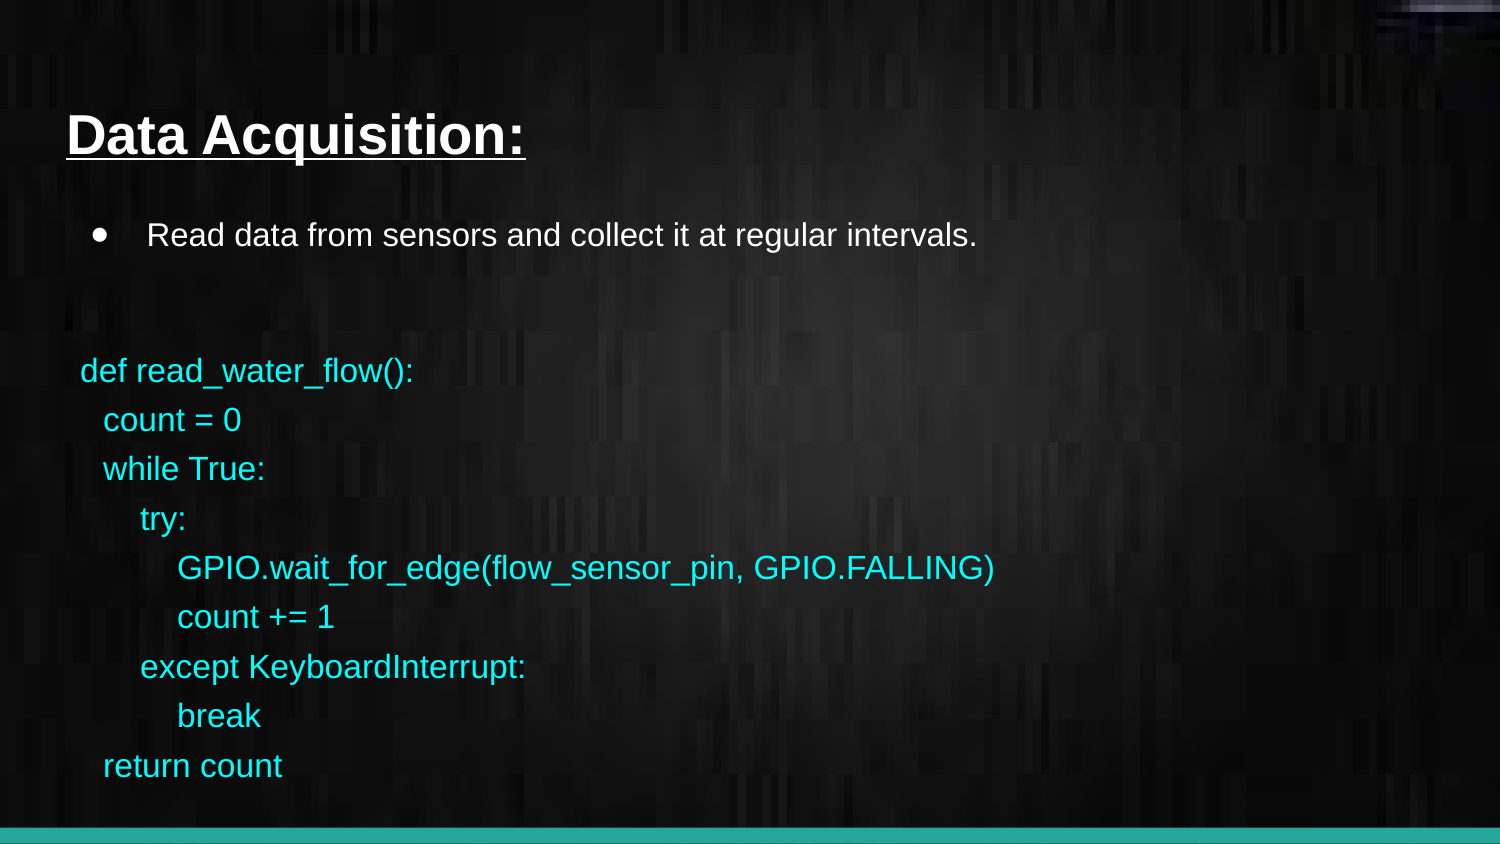

# Data Acquisition:

Read data from sensors and collect it at regular intervals.

  def read_water_flow():
    count = 0
    while True:
        try:
            GPIO.wait_for_edge(flow_sensor_pin, GPIO.FALLING)
            count += 1
        except KeyboardInterrupt:
            break
    return count